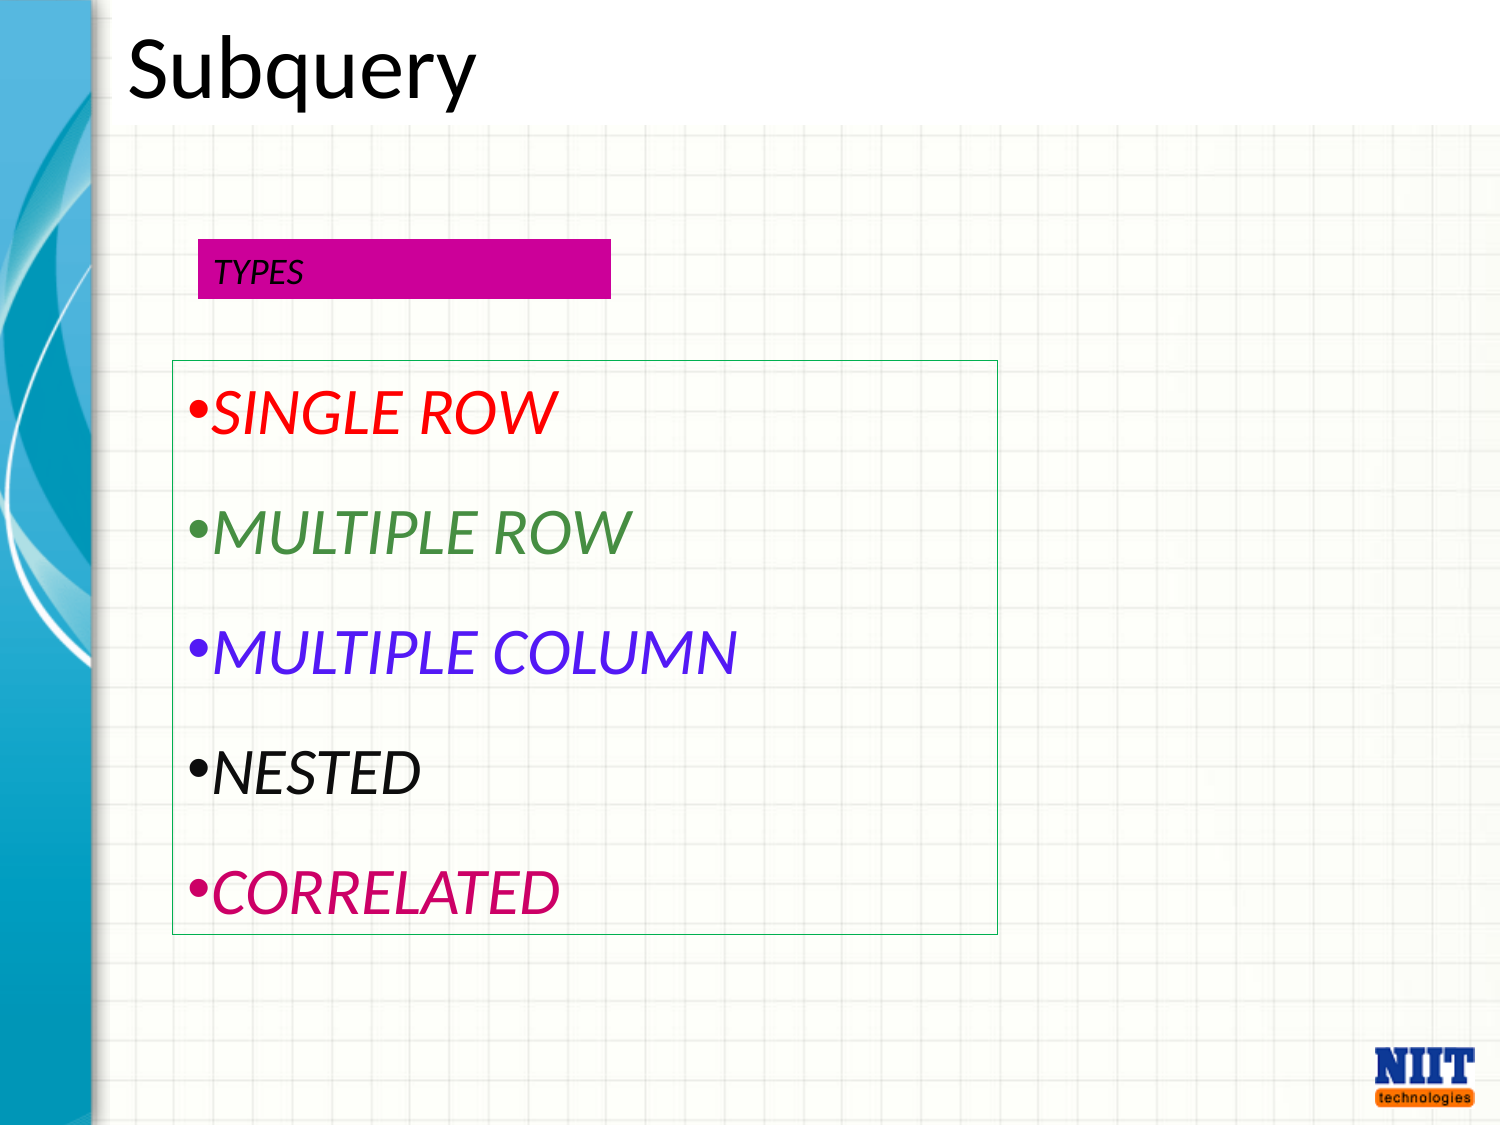

# Subquery
TYPES

SINGLE ROW

MULTIPLE ROW

MULTIPLE COLUMN

NESTED

CORRELATED